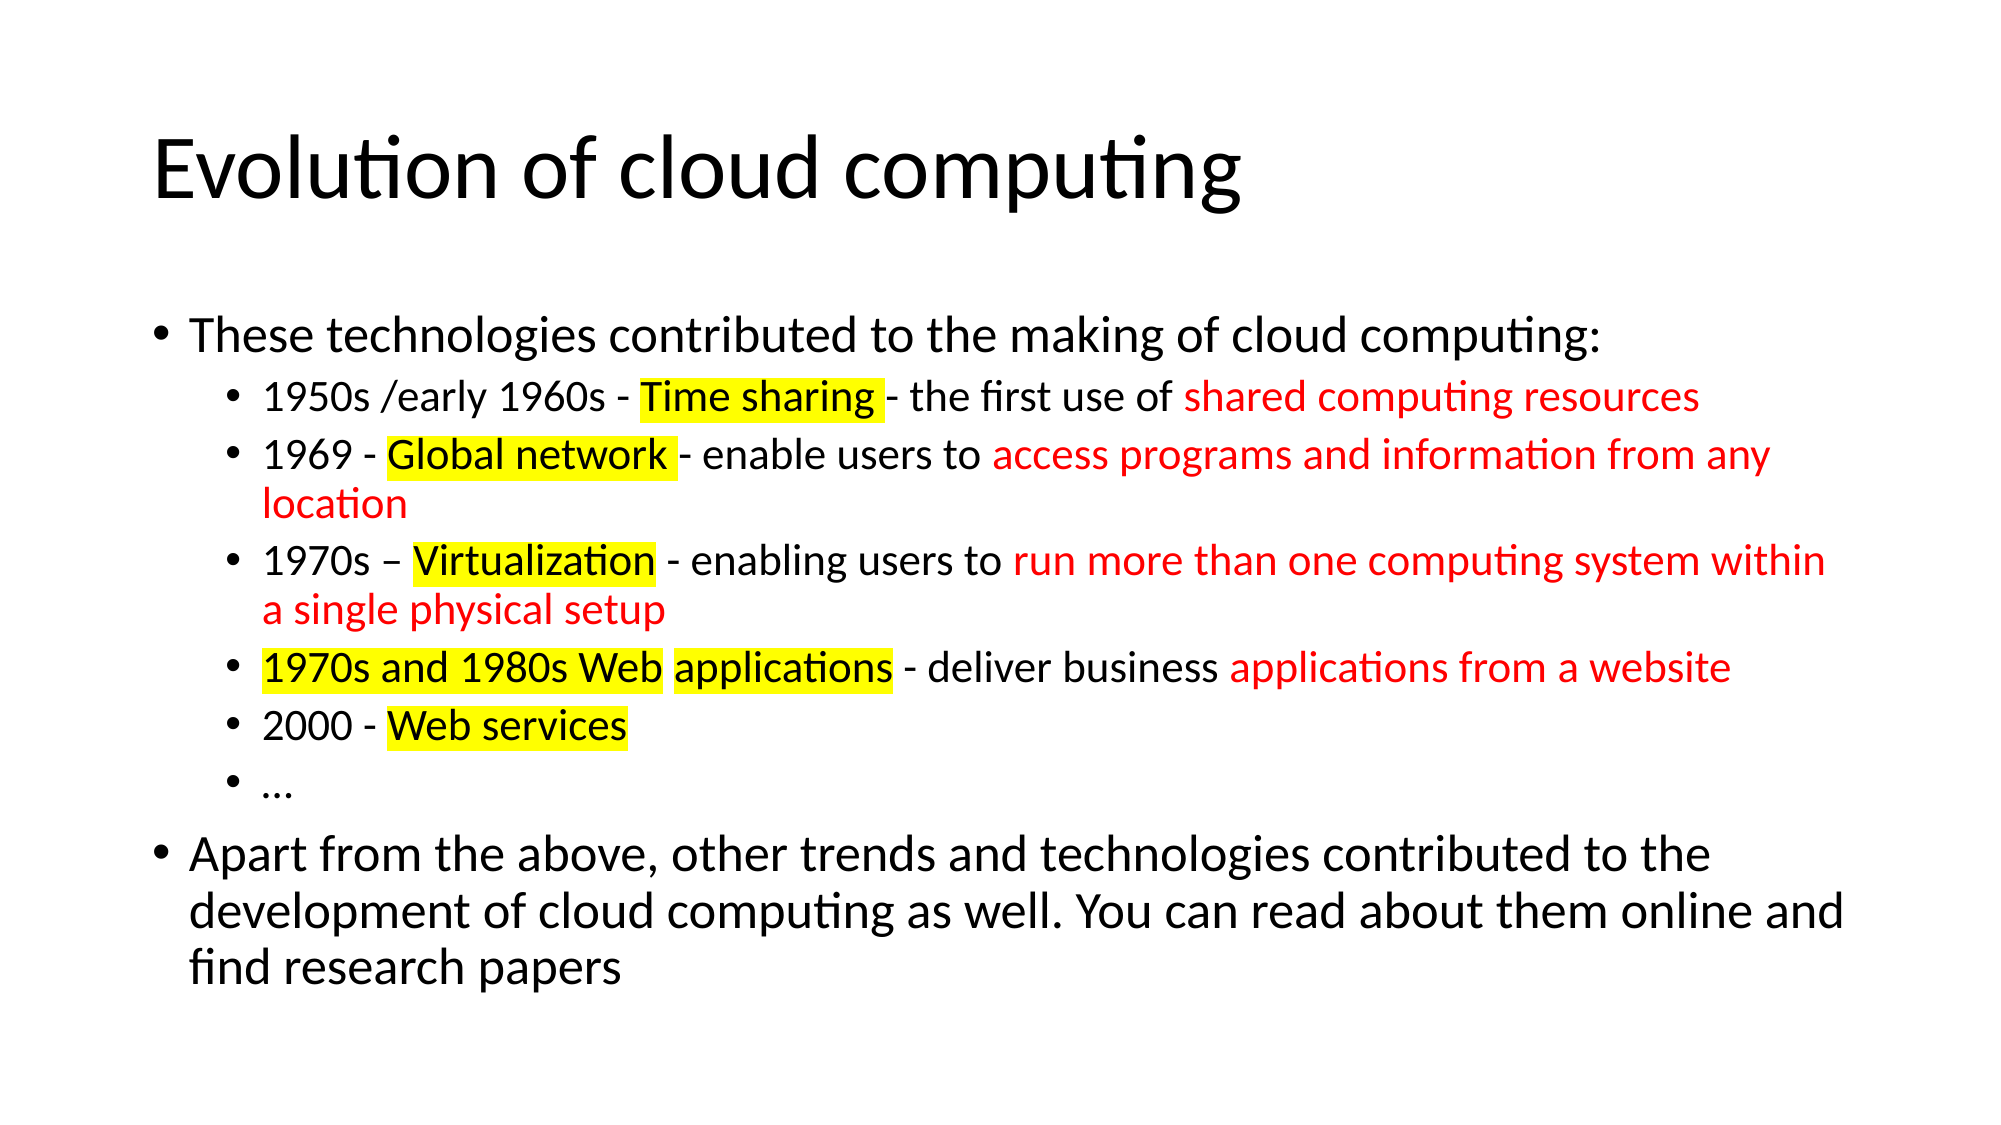

# Evolution of cloud computing
These technologies contributed to the making of cloud computing:
1950s /early 1960s - Time sharing - the first use of shared computing resources
1969 - Global network - enable users to access programs and information from any location
1970s – Virtualization - enabling users to run more than one computing system within a single physical setup
1970s and 1980s Web applications - deliver business applications from a website
2000 - Web services
…
Apart from the above, other trends and technologies contributed to the development of cloud computing as well. You can read about them online and find research papers